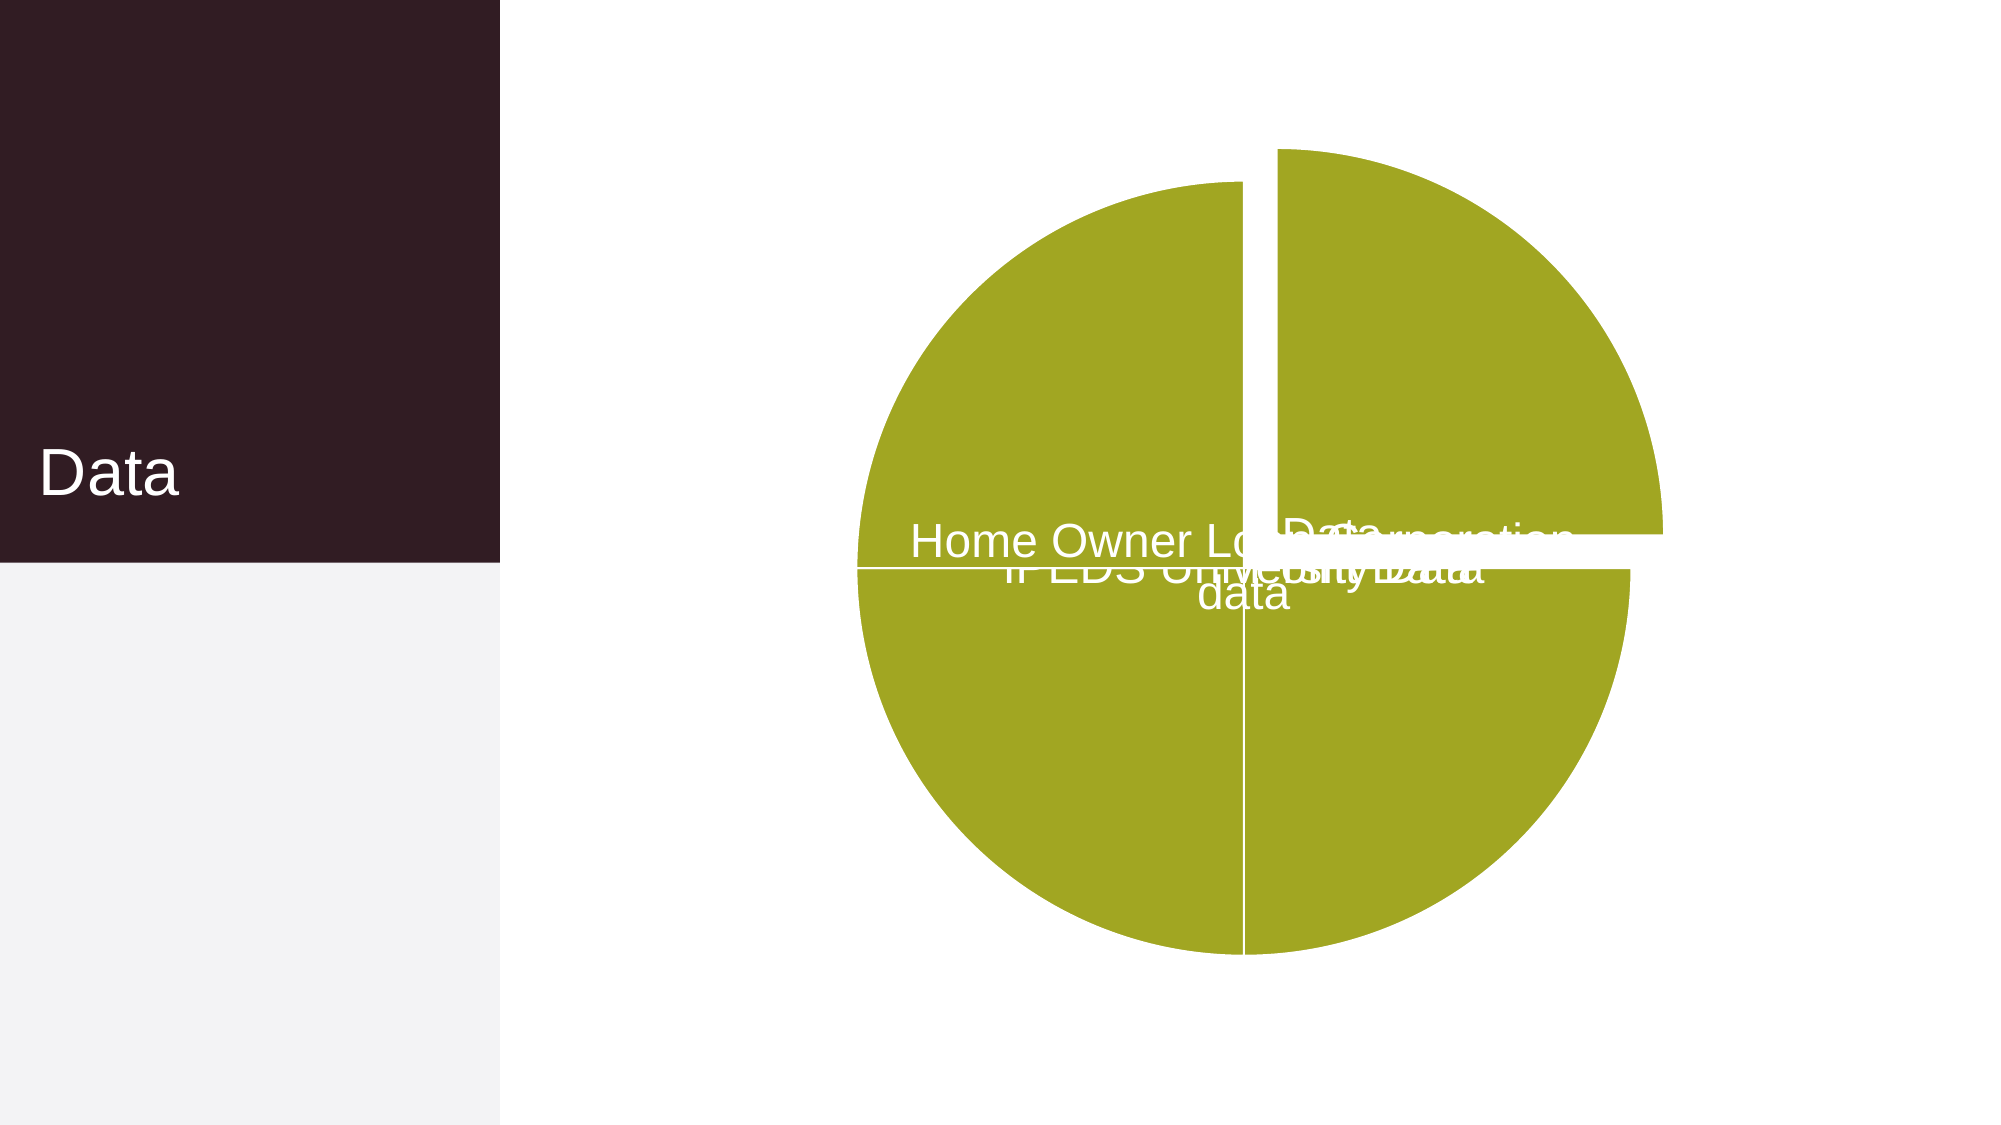

# Data
ACS Data
Safegraph Point Data
IPEDS University Data
Home Owner Loan Corporation data